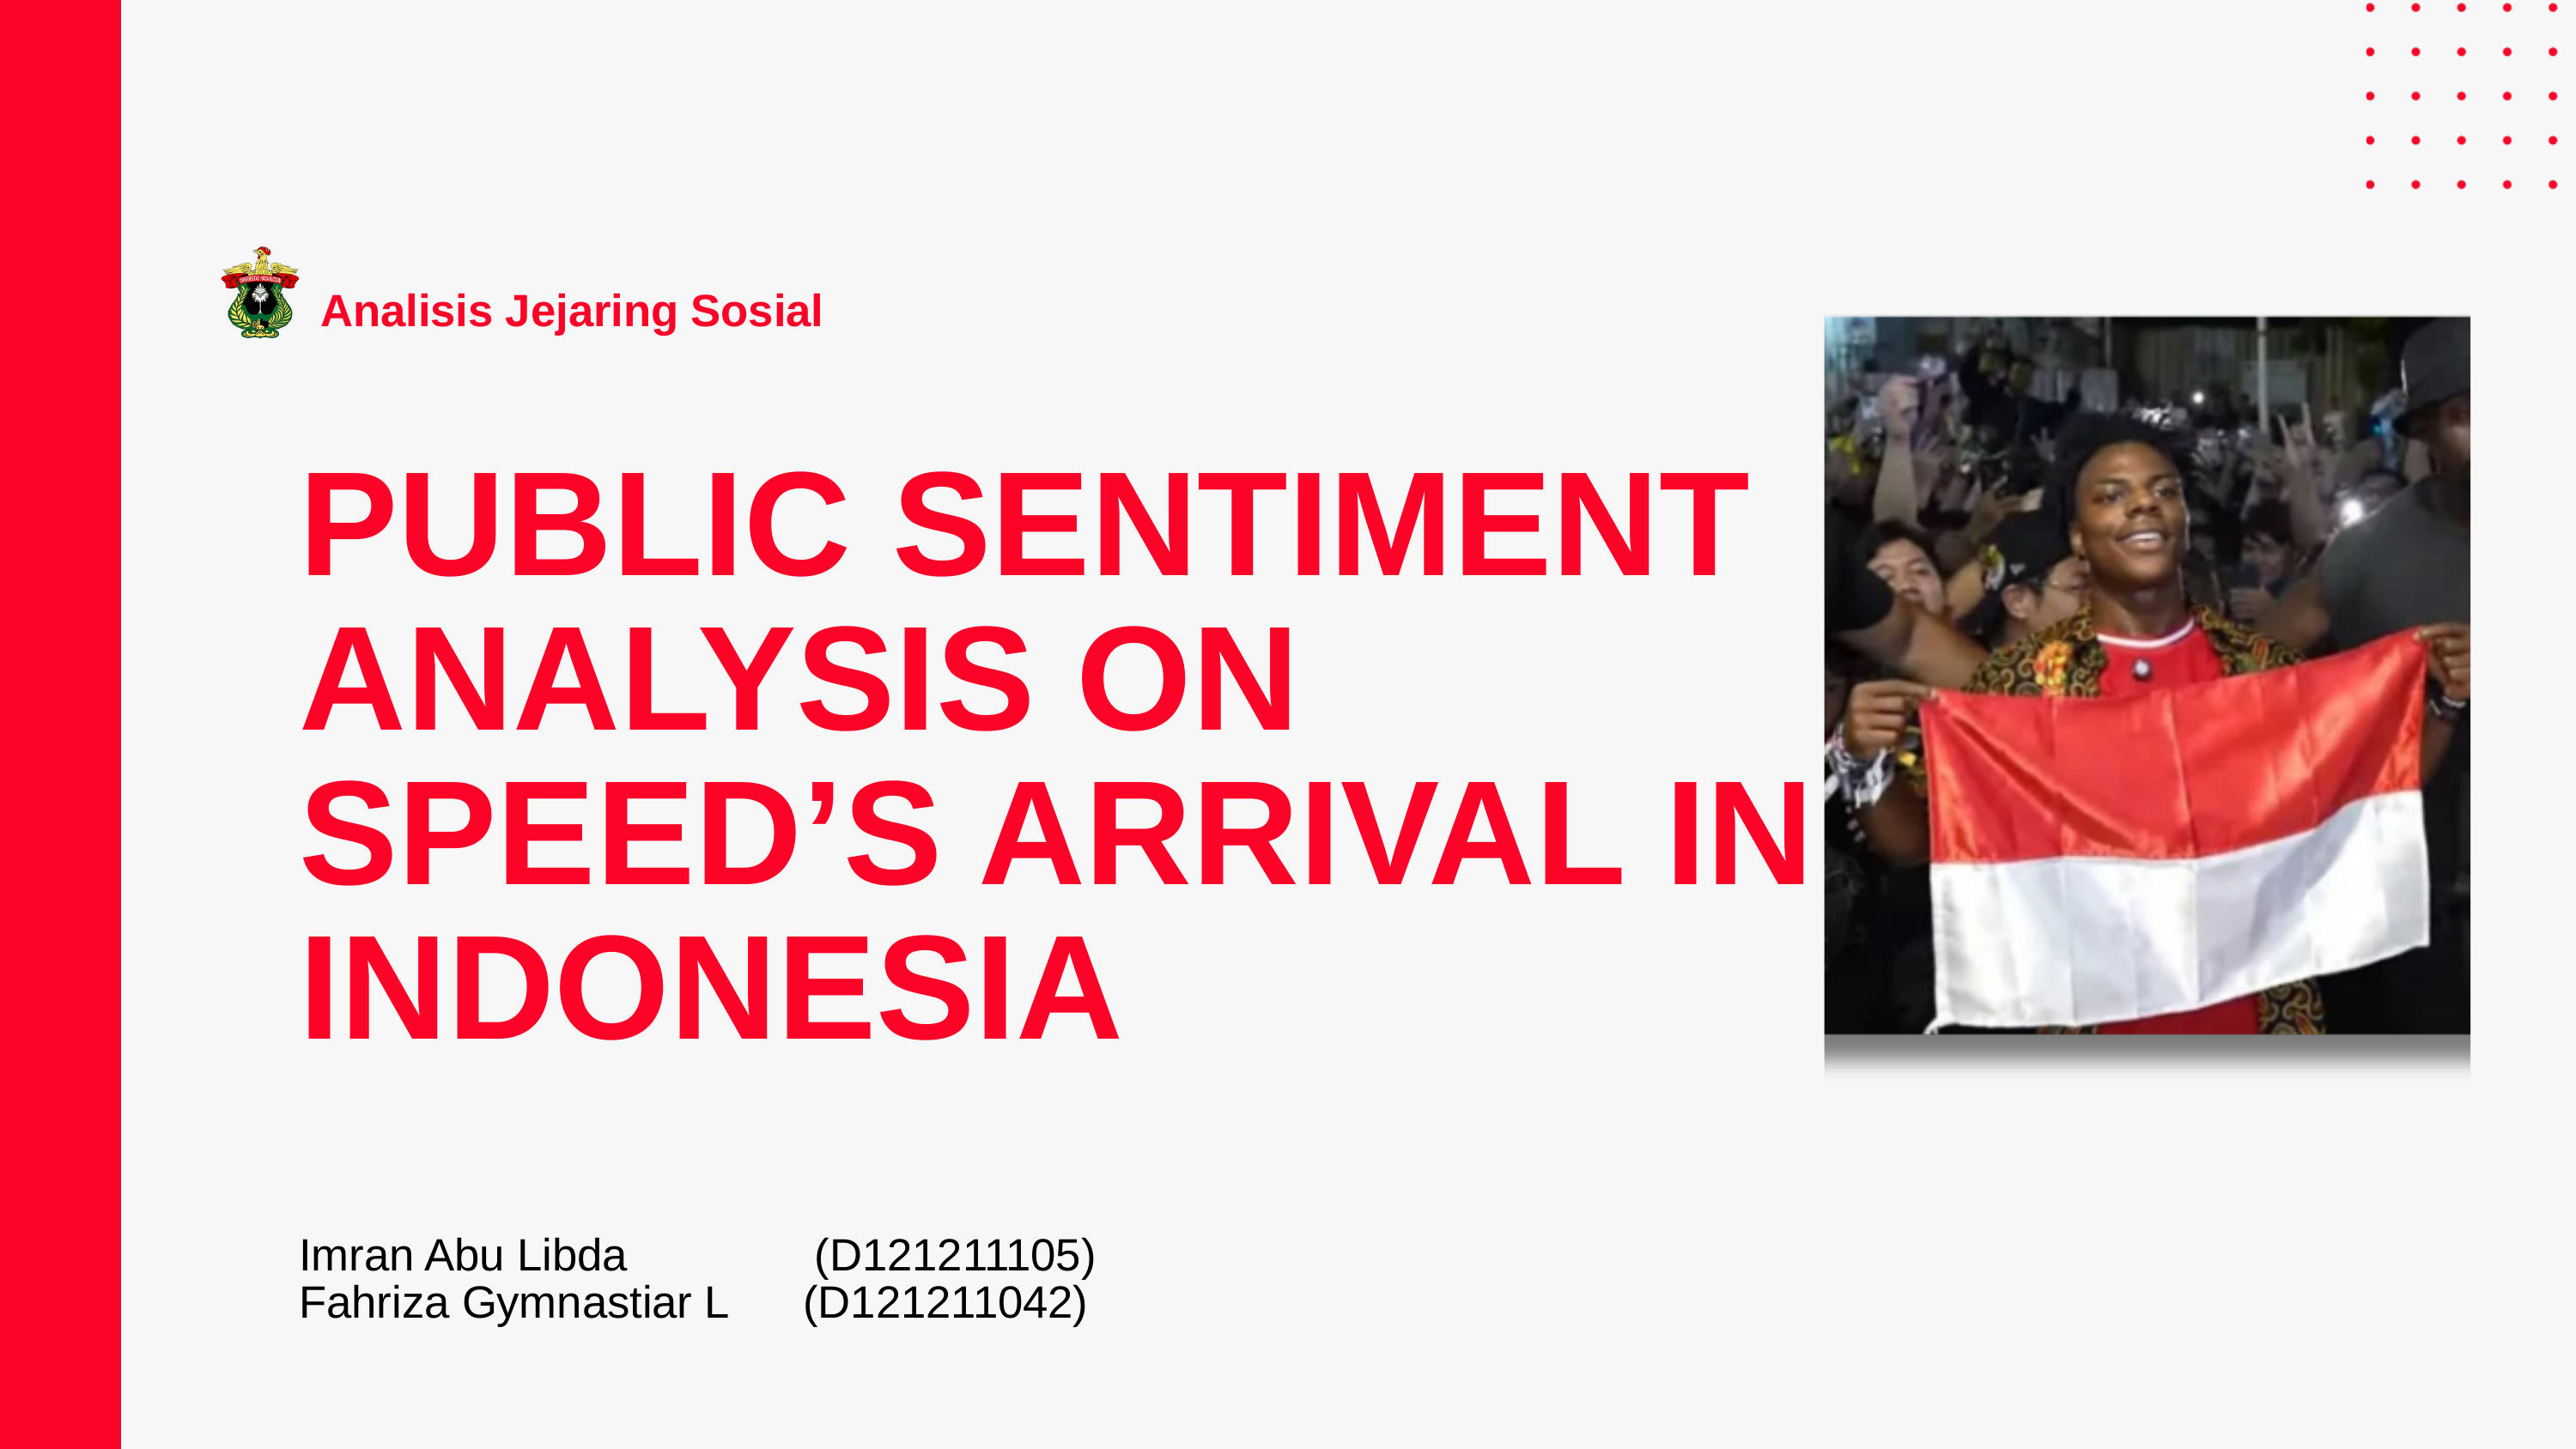

Analisis Jejaring Sosial

PUBLIC SENTIMENT ANALYSIS ON SPEED’S ARRIVAL IN INDONESIA

Imran Abu Libda               (D121211105)
Fahriza Gymnastiar L      (D121211042)